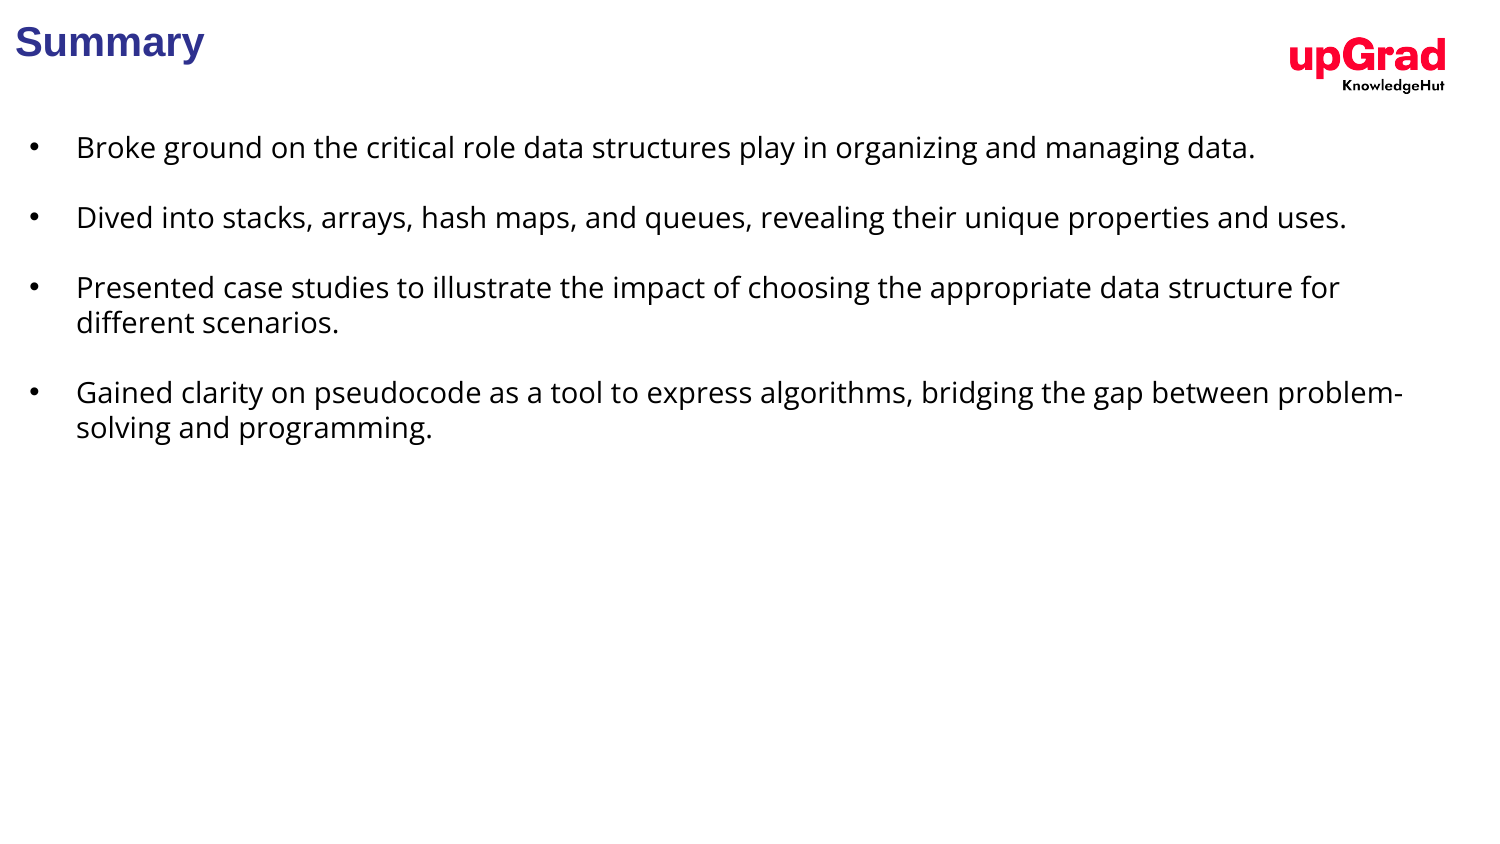

Summary

Broke ground on the critical role data structures play in organizing and managing data.

Dived into stacks, arrays, hash maps, and queues, revealing their unique properties and uses.

Presented case studies to illustrate the impact of choosing the appropriate data structure for different scenarios.

Gained clarity on pseudocode as a tool to express algorithms, bridging the gap between problem-solving and programming.